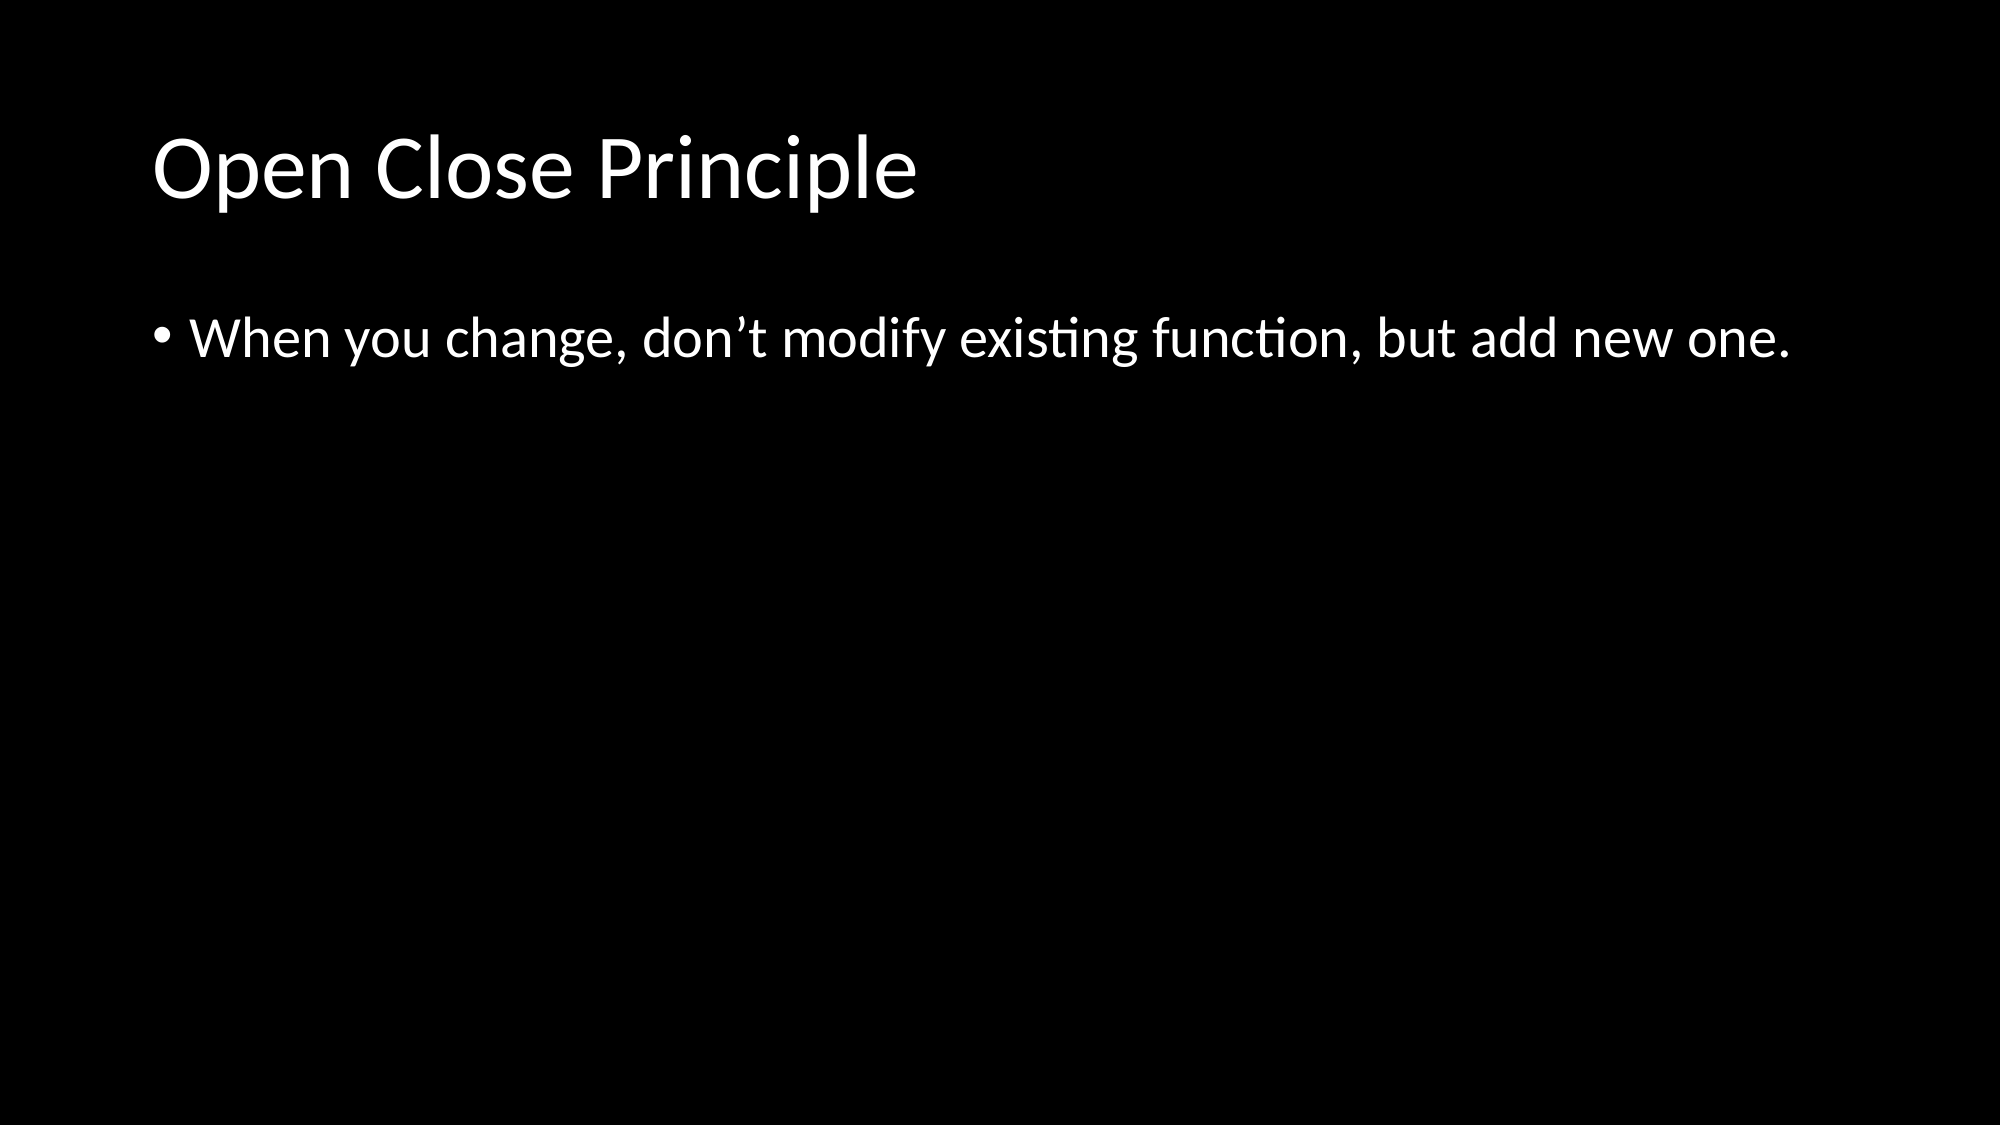

# Open Close Principle
When you change, don’t modify existing function, but add new one.